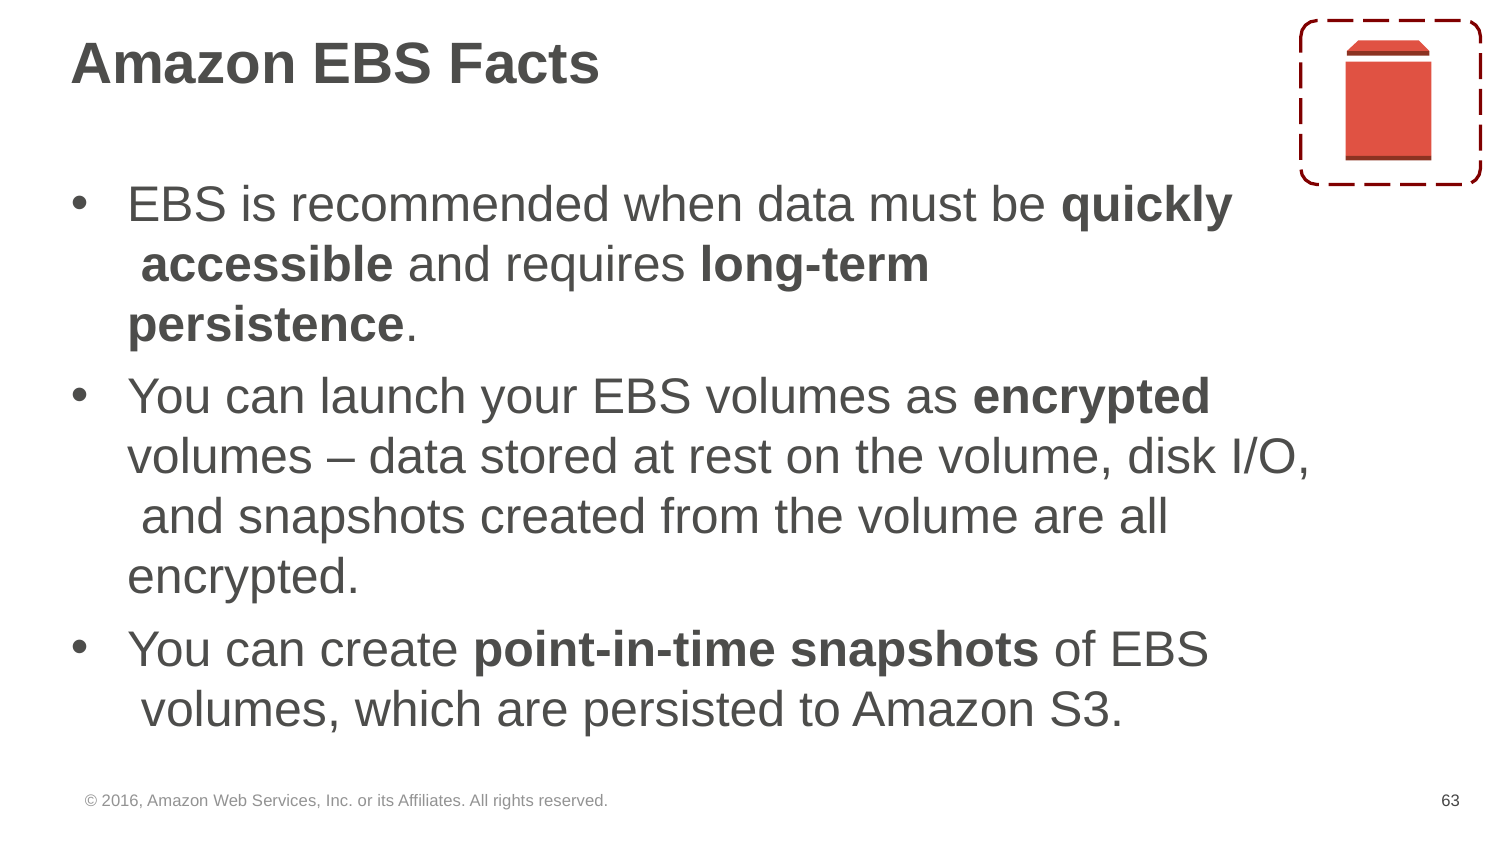

# Amazon EBS Facts
EBS is recommended when data must be quickly  accessible and requires long-term persistence.
You can launch your EBS volumes as encrypted  volumes – data stored at rest on the volume, disk I/O,  and snapshots created from the volume are all  encrypted.
You can create point-in-time snapshots of EBS  volumes, which are persisted to Amazon S3.
© 2016, Amazon Web Services, Inc. or its Affiliates. All rights reserved.
63